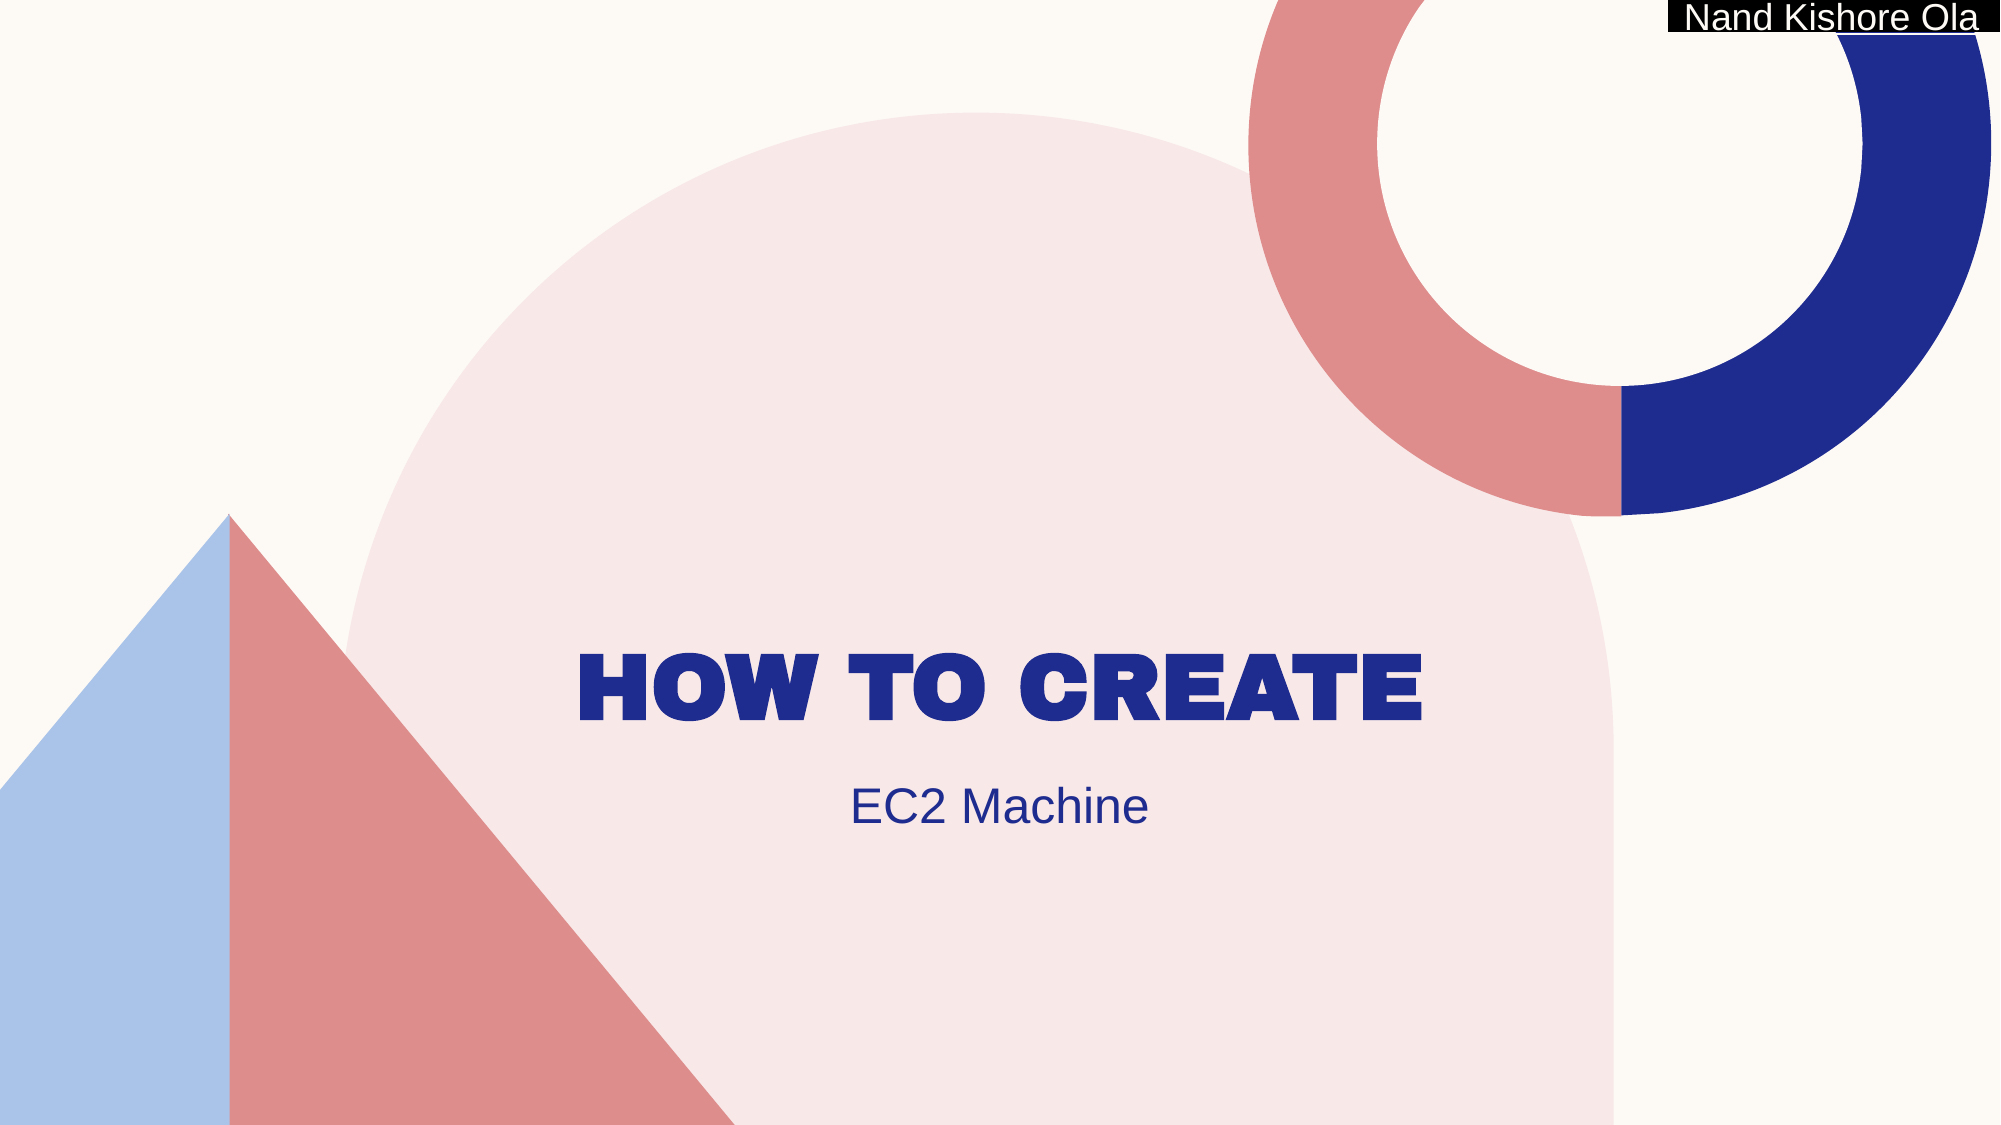

Nand Kishore Ola​
# How to create
EC2 Machine